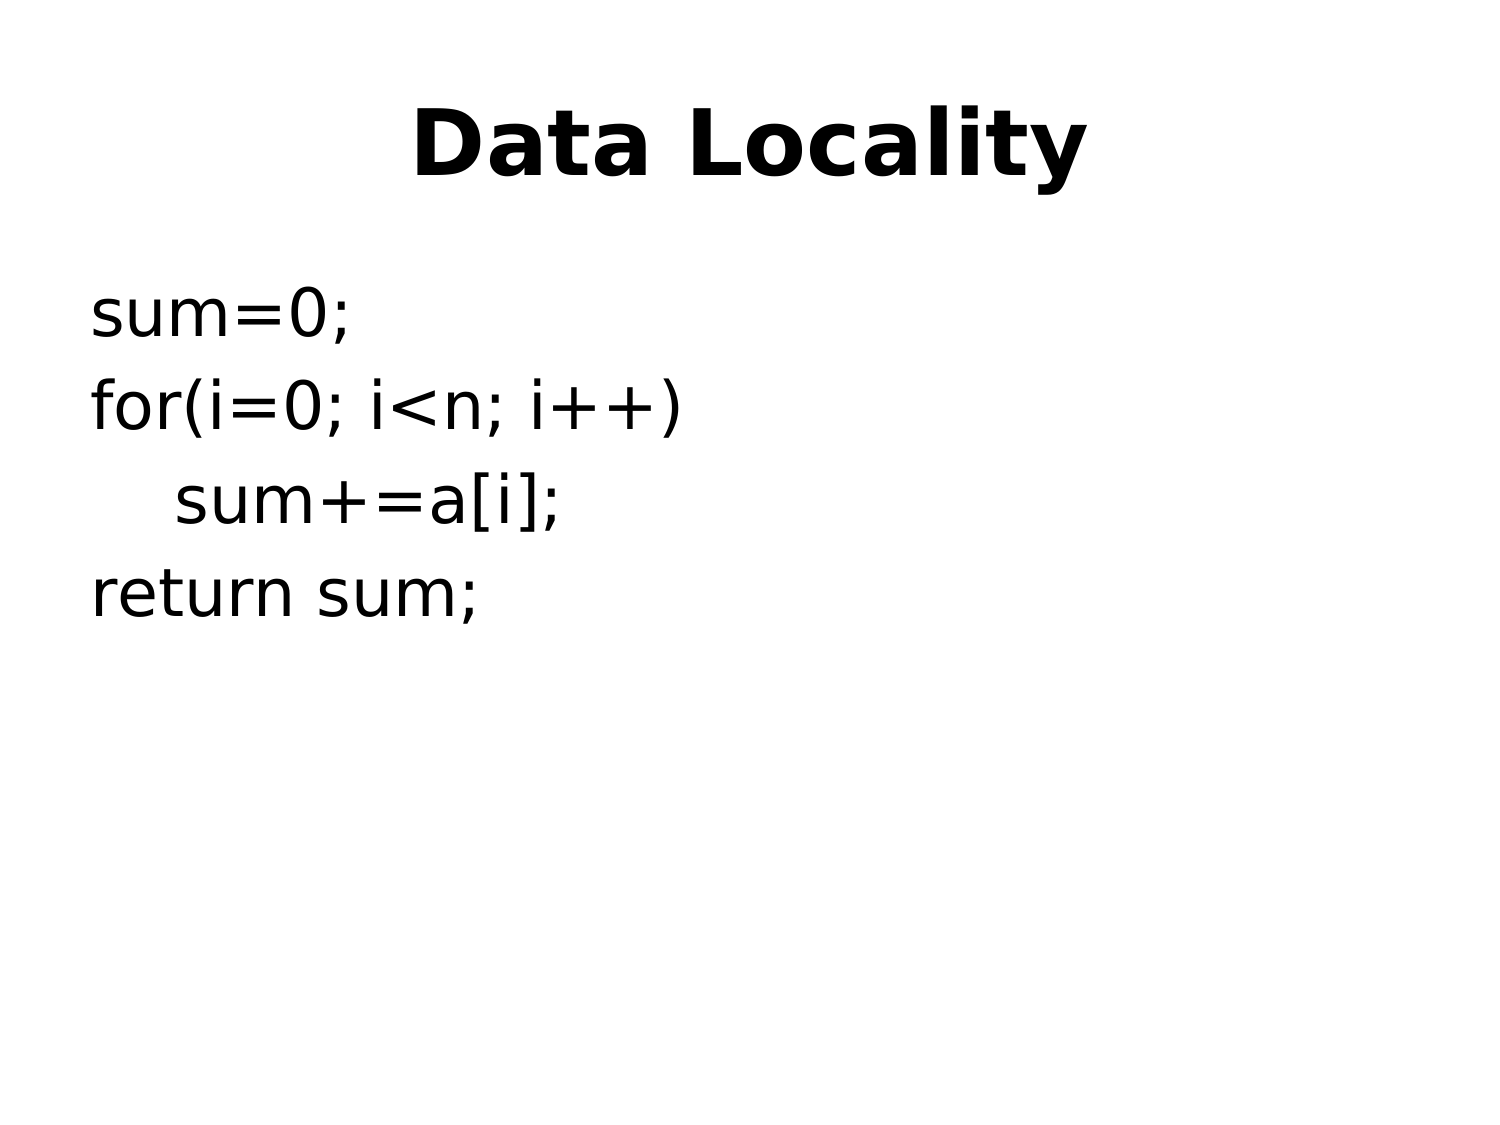

# Data Locality
sum=0;
for(i=0; i<n; i++)
    sum+=a[i];
return sum;